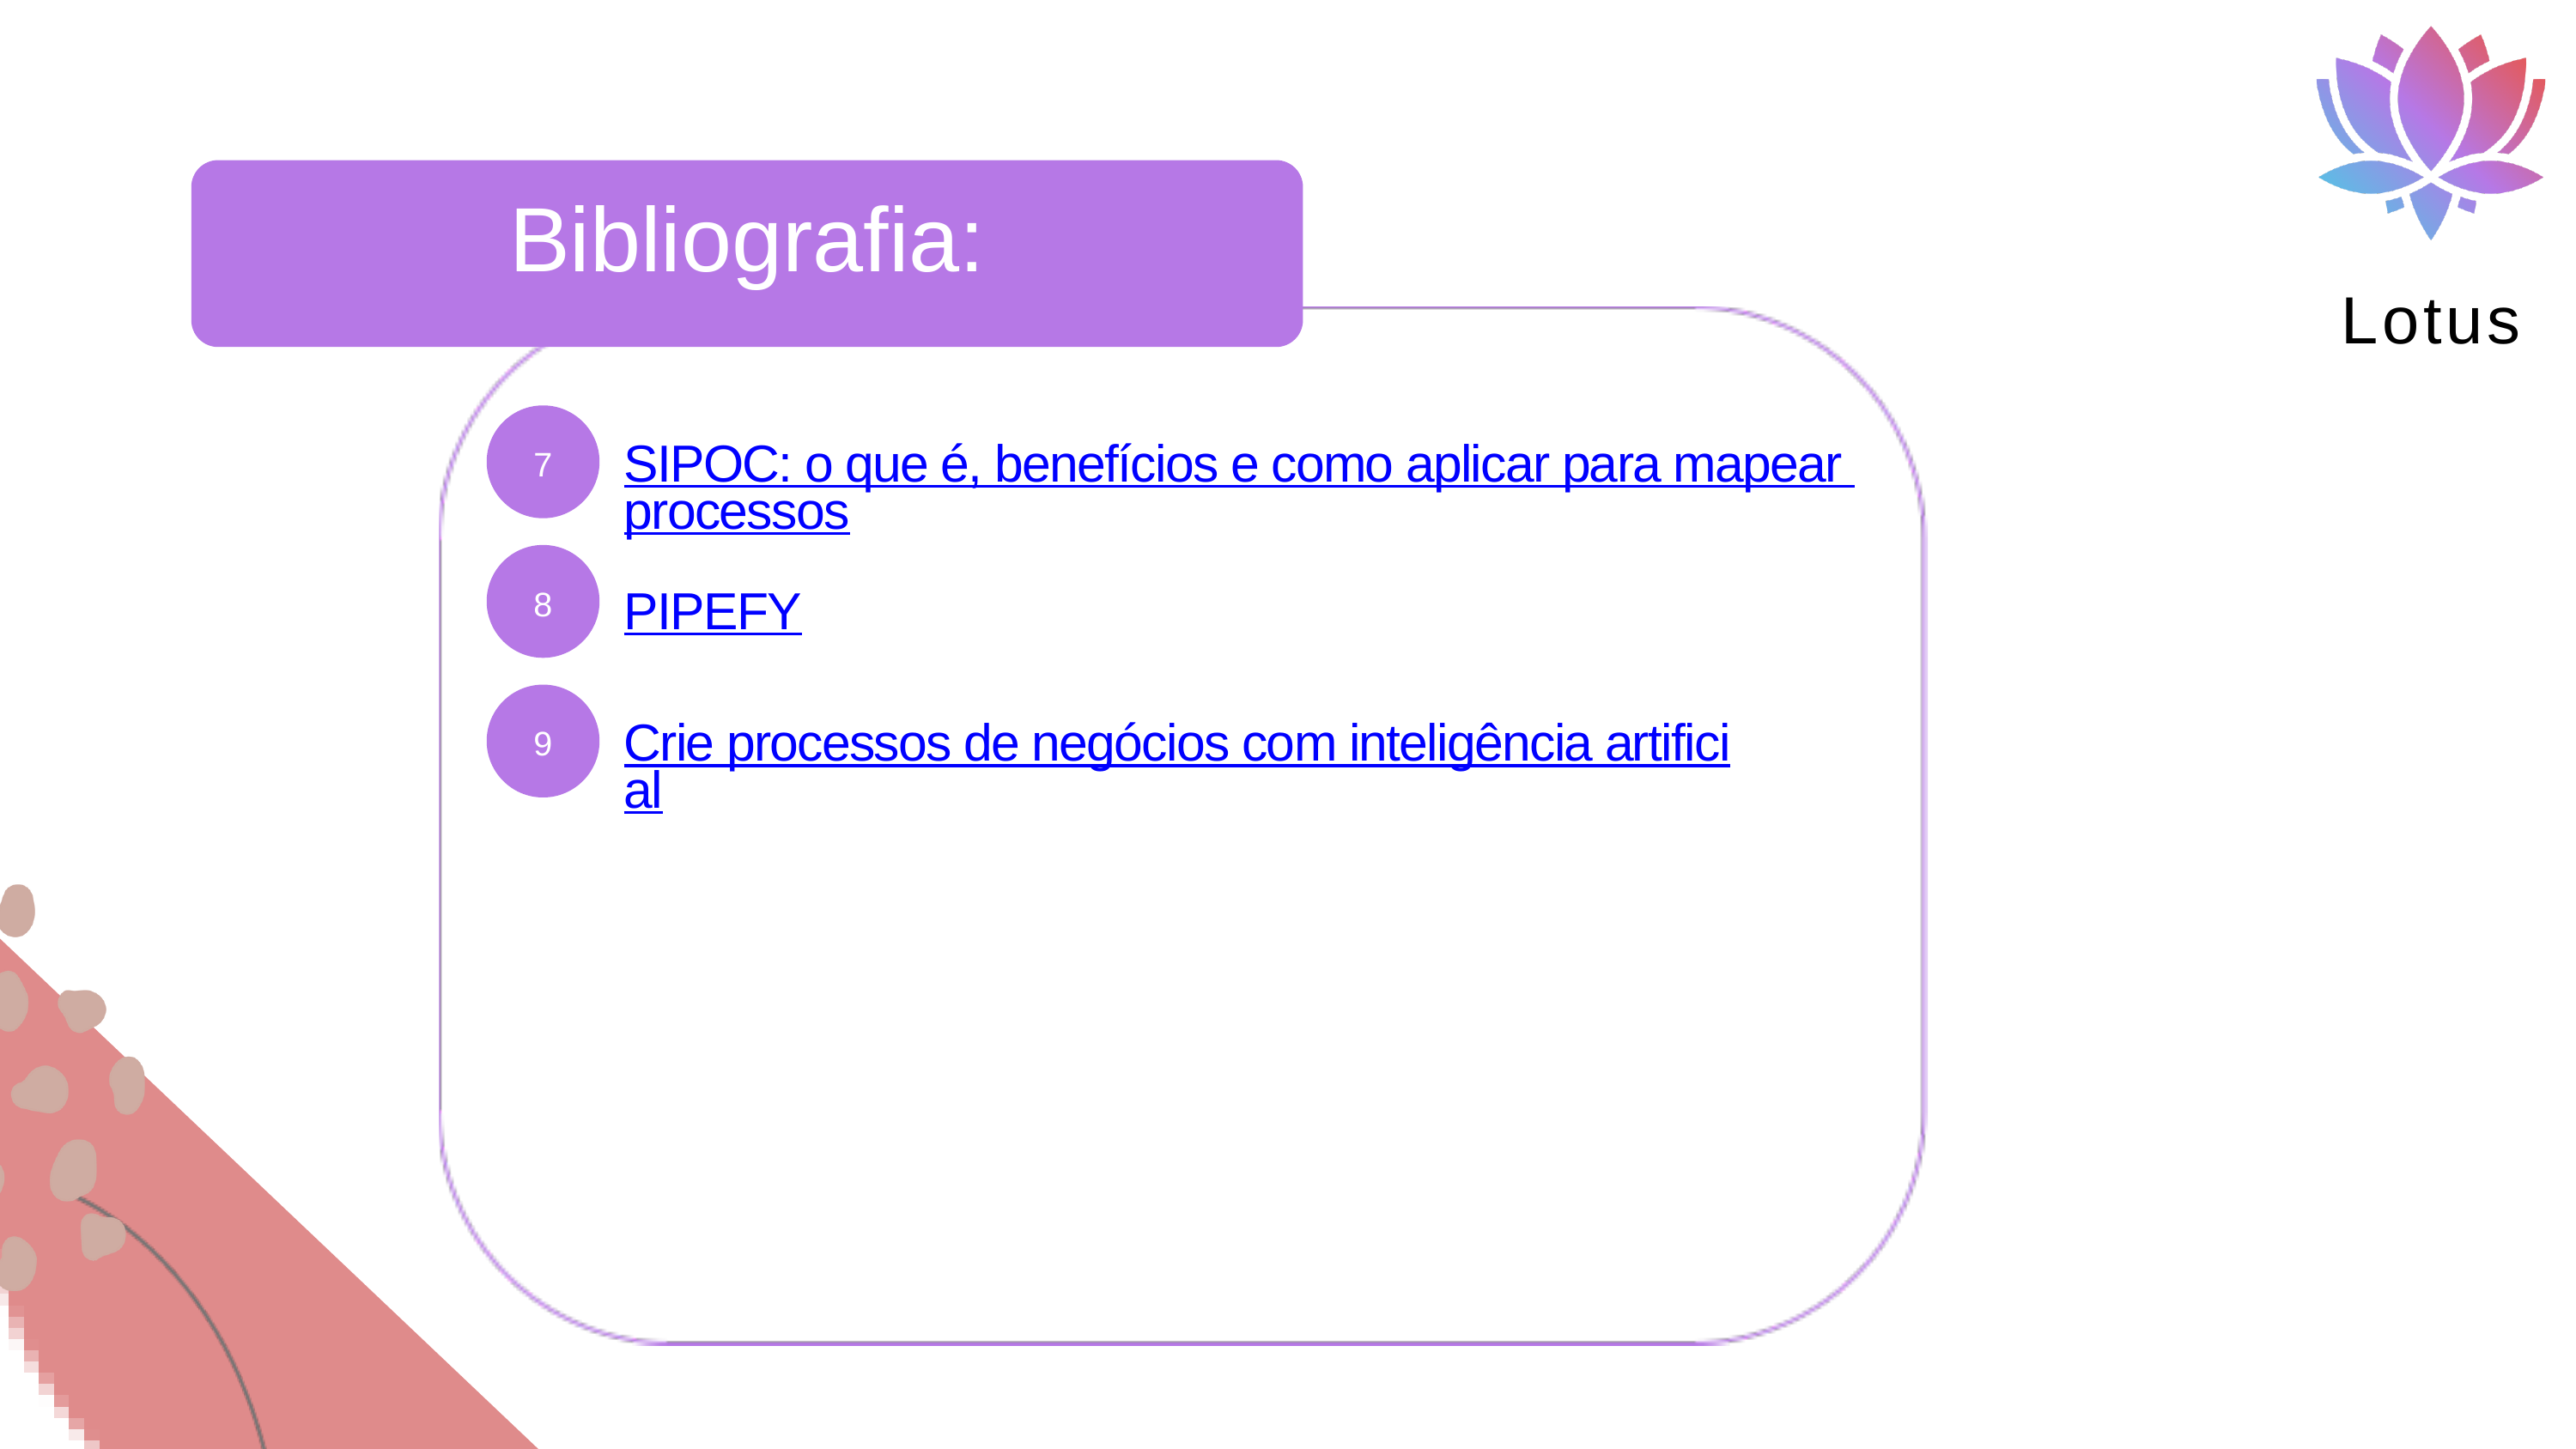

Lotus

Bibliografia:

7
SIPOC: o que é, benefícios e como aplicar para mapear processos

8
PIPEFY

9
Crie processos de negócios com inteligência artificial